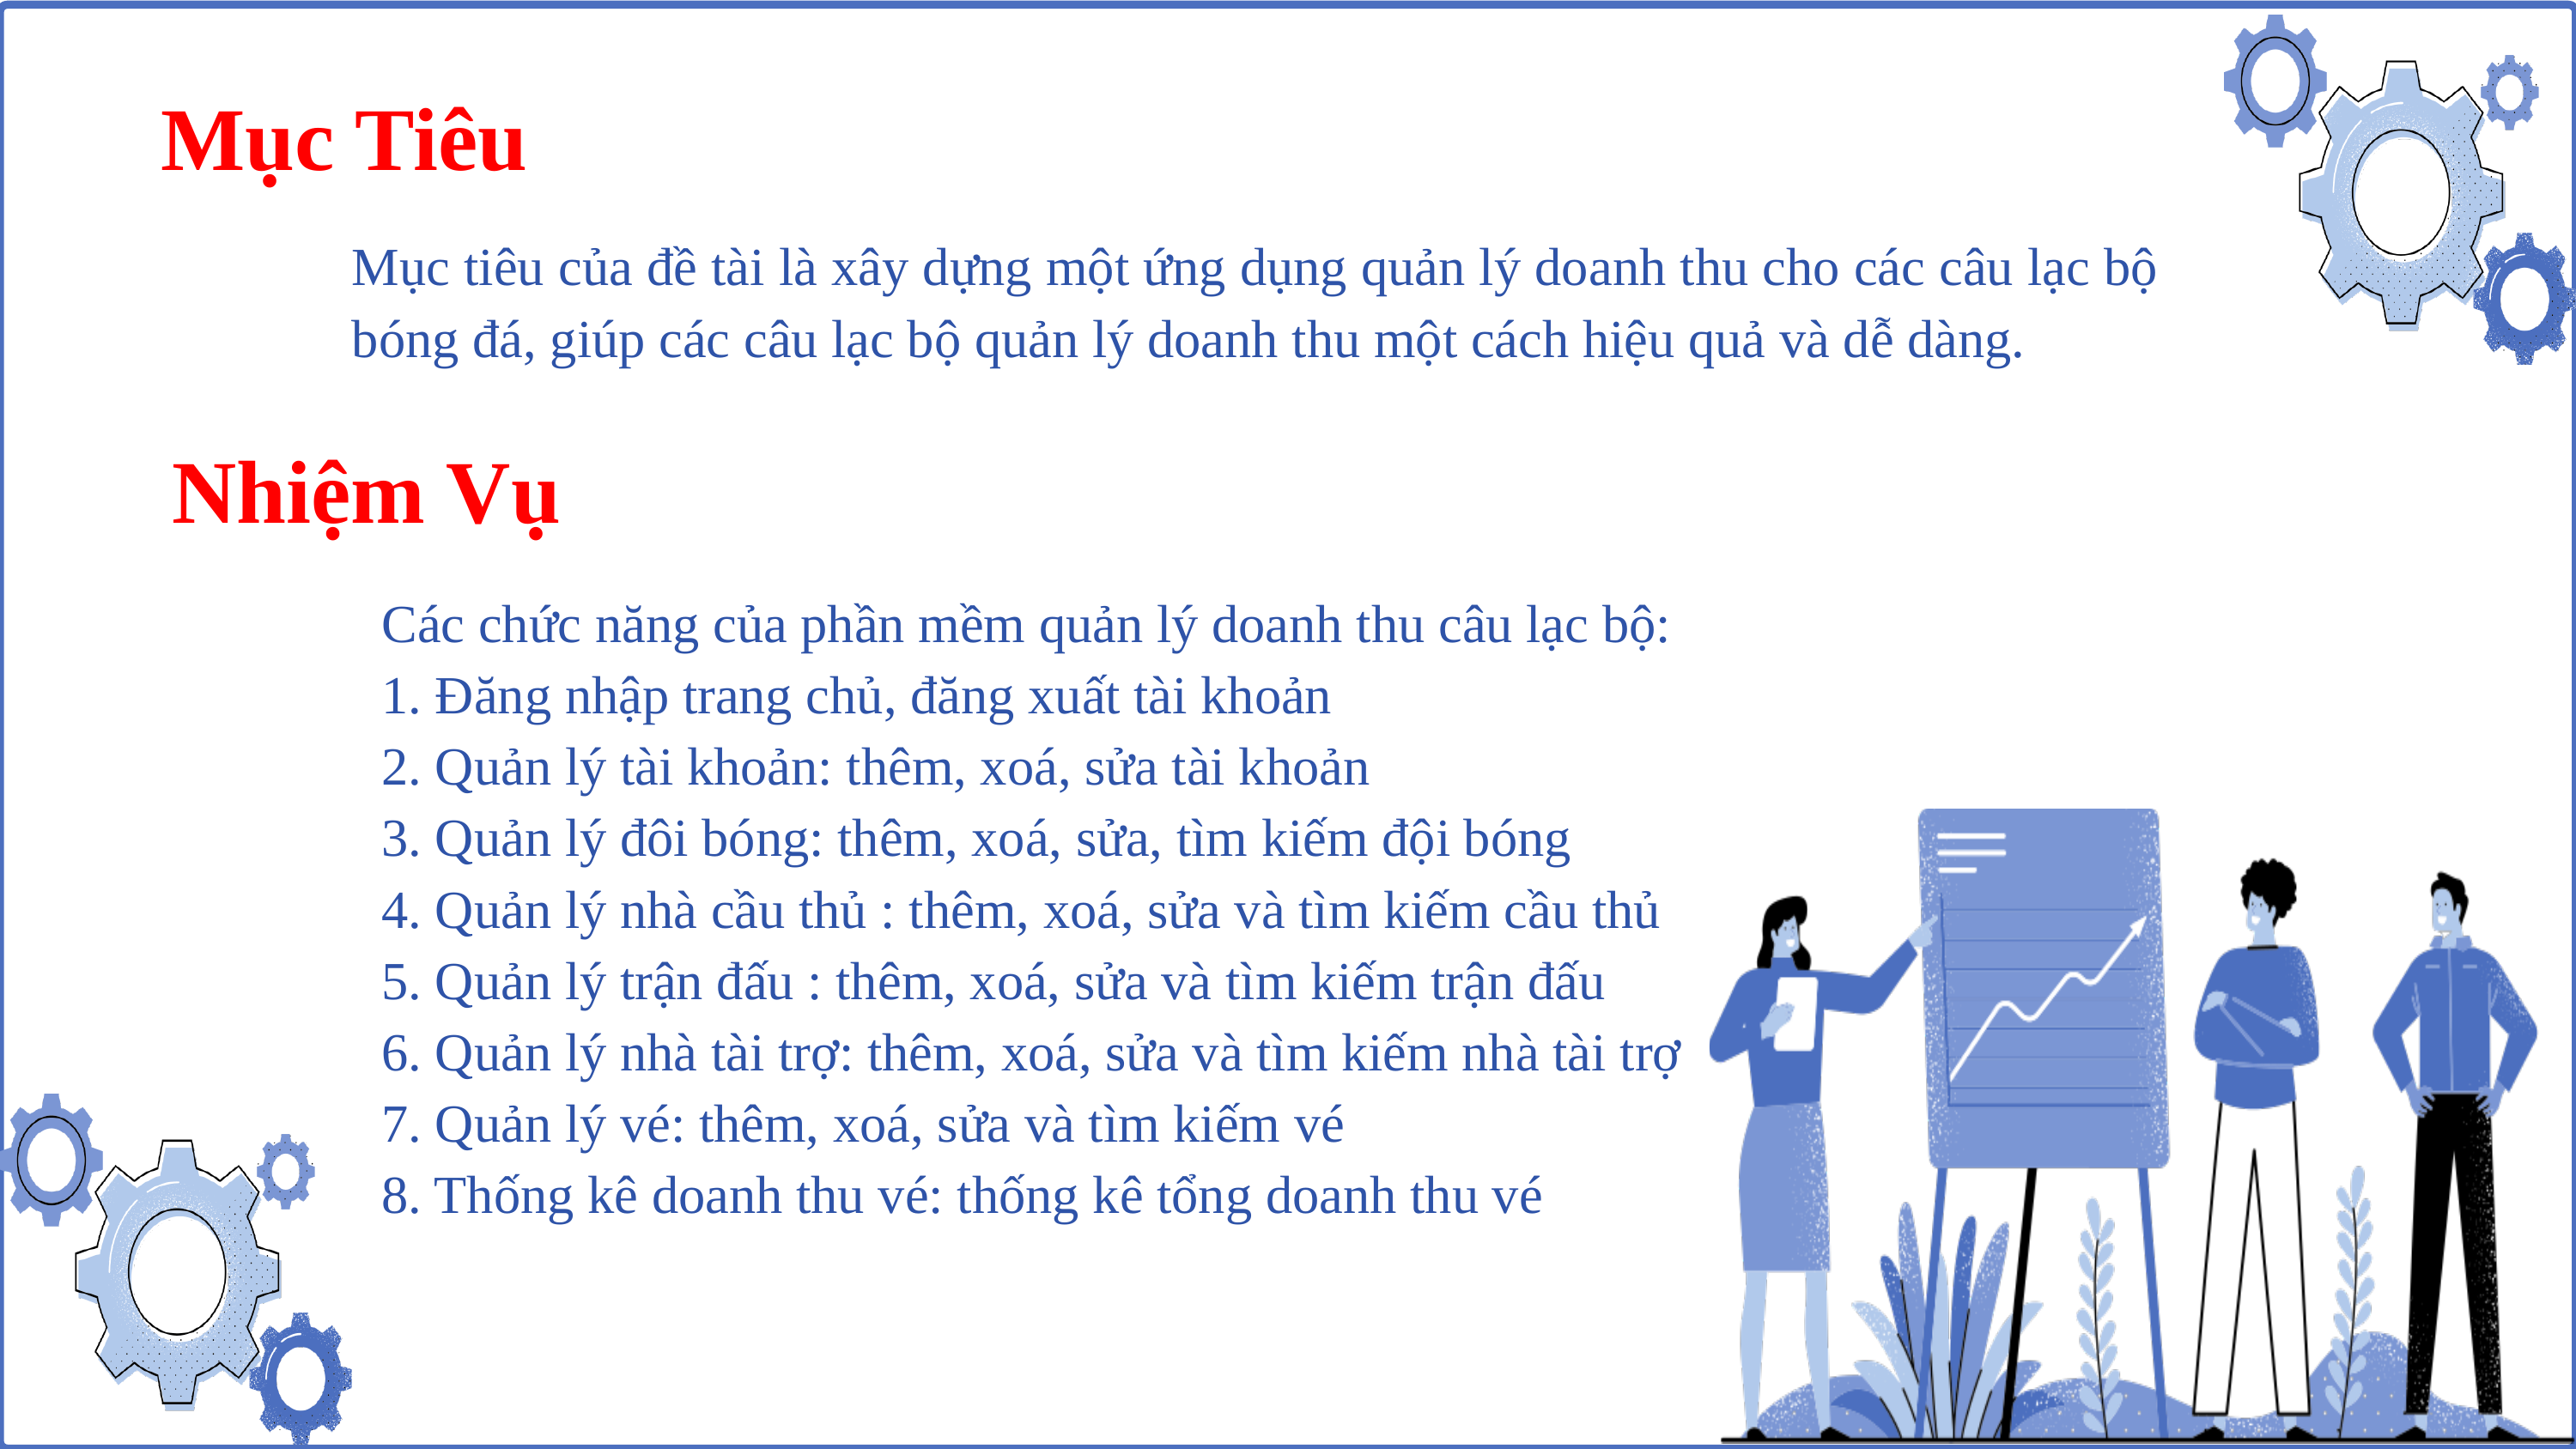

Mục Tiêu
Mục tiêu của đề tài là xây dựng một ứng dụng quản lý doanh thu cho các câu lạc bộ bóng đá, giúp các câu lạc bộ quản lý doanh thu một cách hiệu quả và dễ dàng.
#
Nhiệm Vụ

Các chức năng của phần mềm quản lý doanh thu câu lạc bộ:
1. Đăng nhập trang chủ, đăng xuất tài khoản
2. Quản lý tài khoản: thêm, xoá, sửa tài khoản
3. Quản lý đôi bóng: thêm, xoá, sửa, tìm kiếm đội bóng
4. Quản lý nhà cầu thủ : thêm, xoá, sửa và tìm kiếm cầu thủ
5. Quản lý trận đấu : thêm, xoá, sửa và tìm kiếm trận đấu
6. Quản lý nhà tài trợ: thêm, xoá, sửa và tìm kiếm nhà tài trợ
7. Quản lý vé: thêm, xoá, sửa và tìm kiếm vé
8. Thống kê doanh thu vé: thống kê tổng doanh thu vé